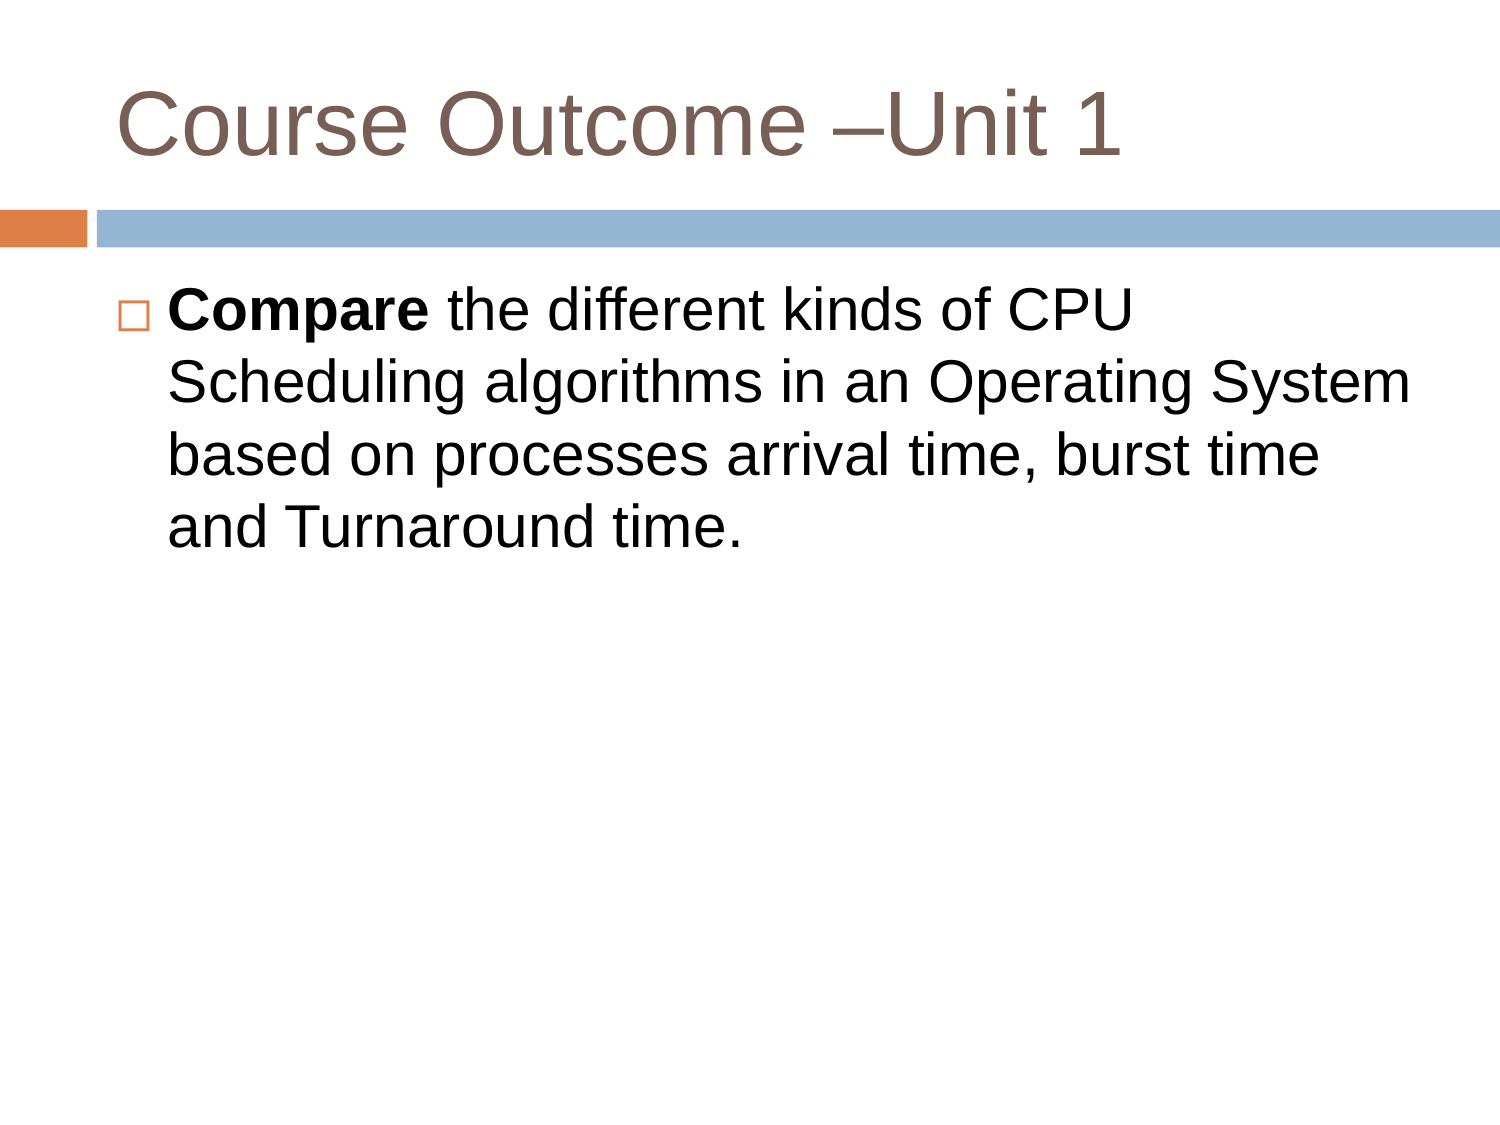

# Course Outcome –Unit 1
Compare the different kinds of CPU Scheduling algorithms in an Operating System based on processes arrival time, burst time and Turnaround time.